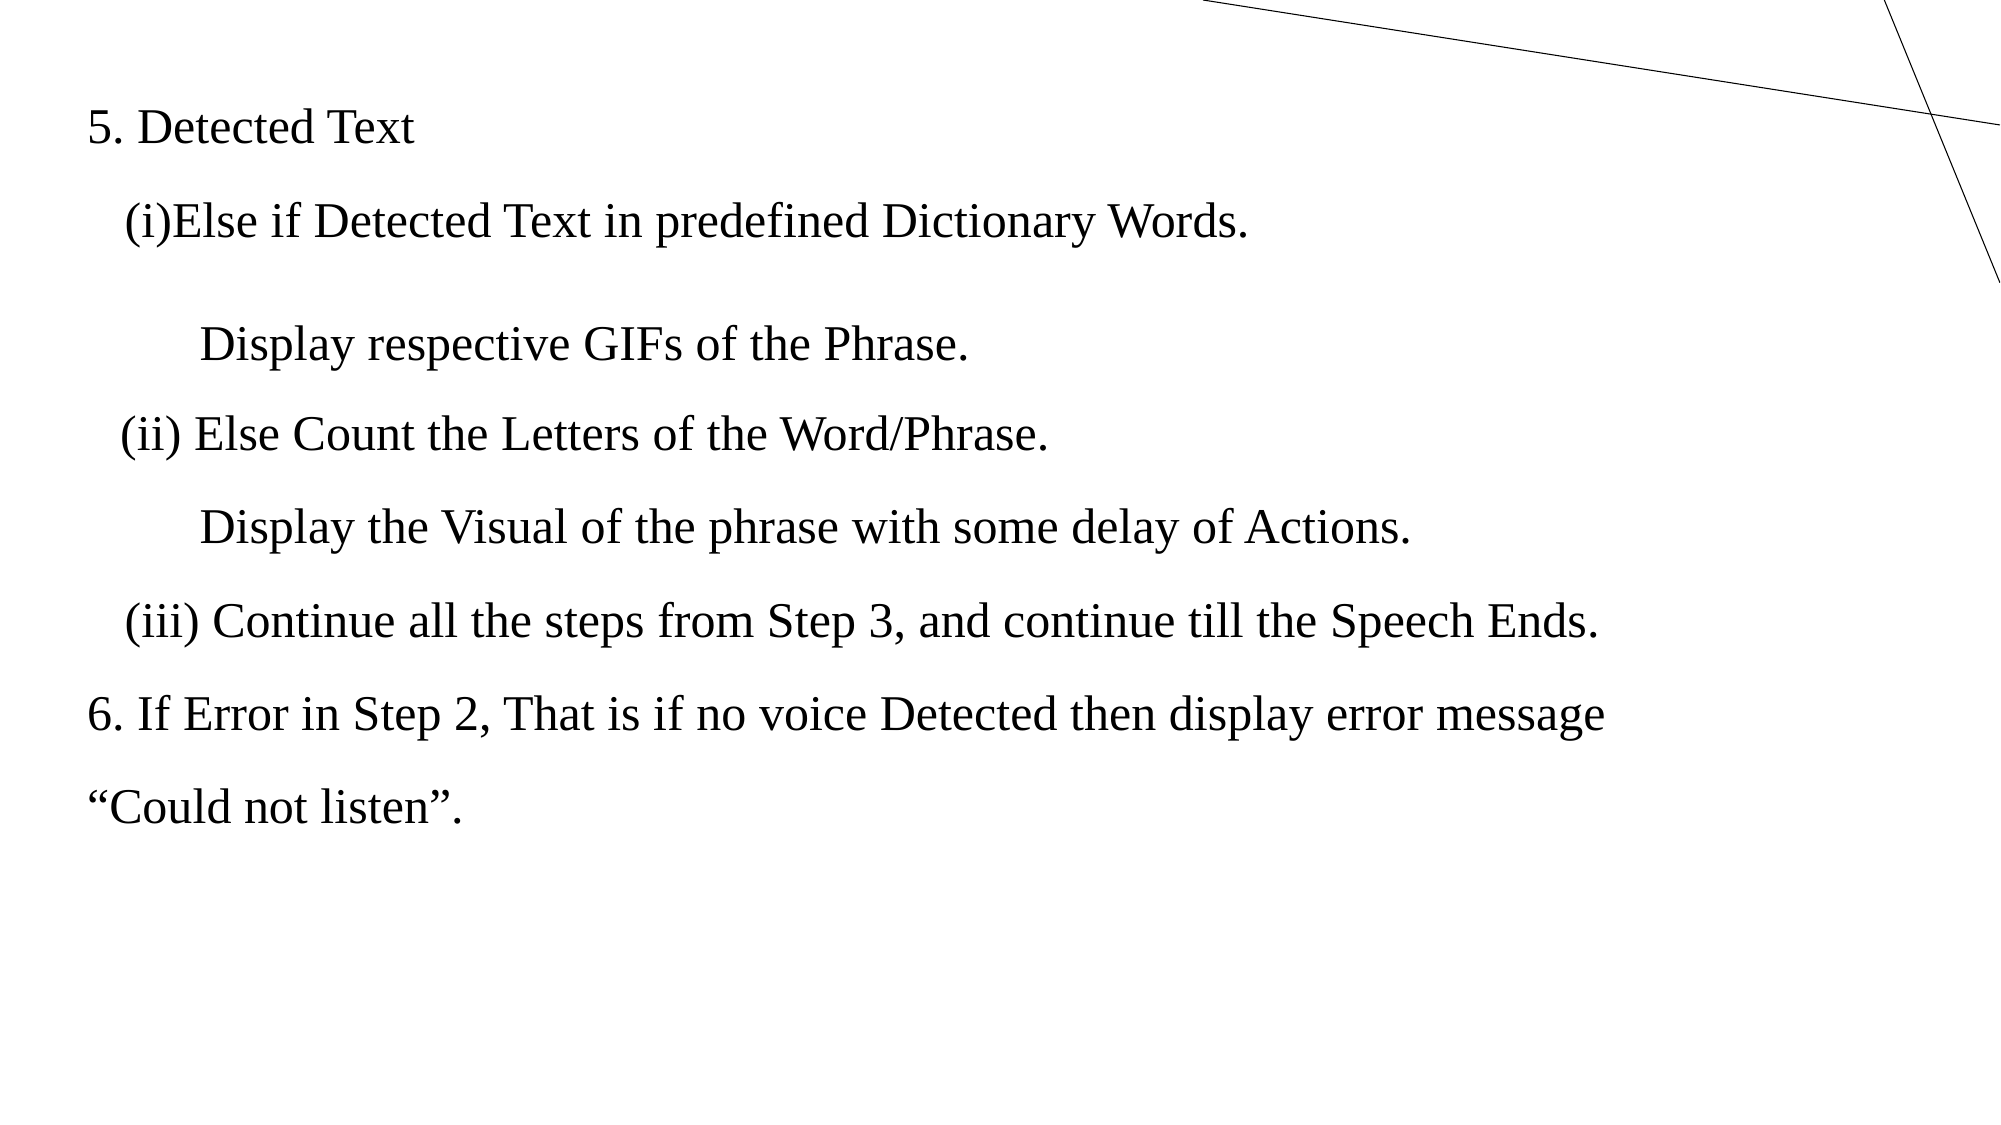

5. Detected Text
   (i)Else if Detected Text in predefined Dictionary Words.
         Display respective GIFs of the Phrase.
    (ii) Else Count the Letters of the Word/Phrase.
         Display the Visual of the phrase with some delay of Actions.
   (iii) Continue all the steps from Step 3, and continue till the Speech Ends.
6. If Error in Step 2, That is if no voice Detected then display error message
“Could not listen”.